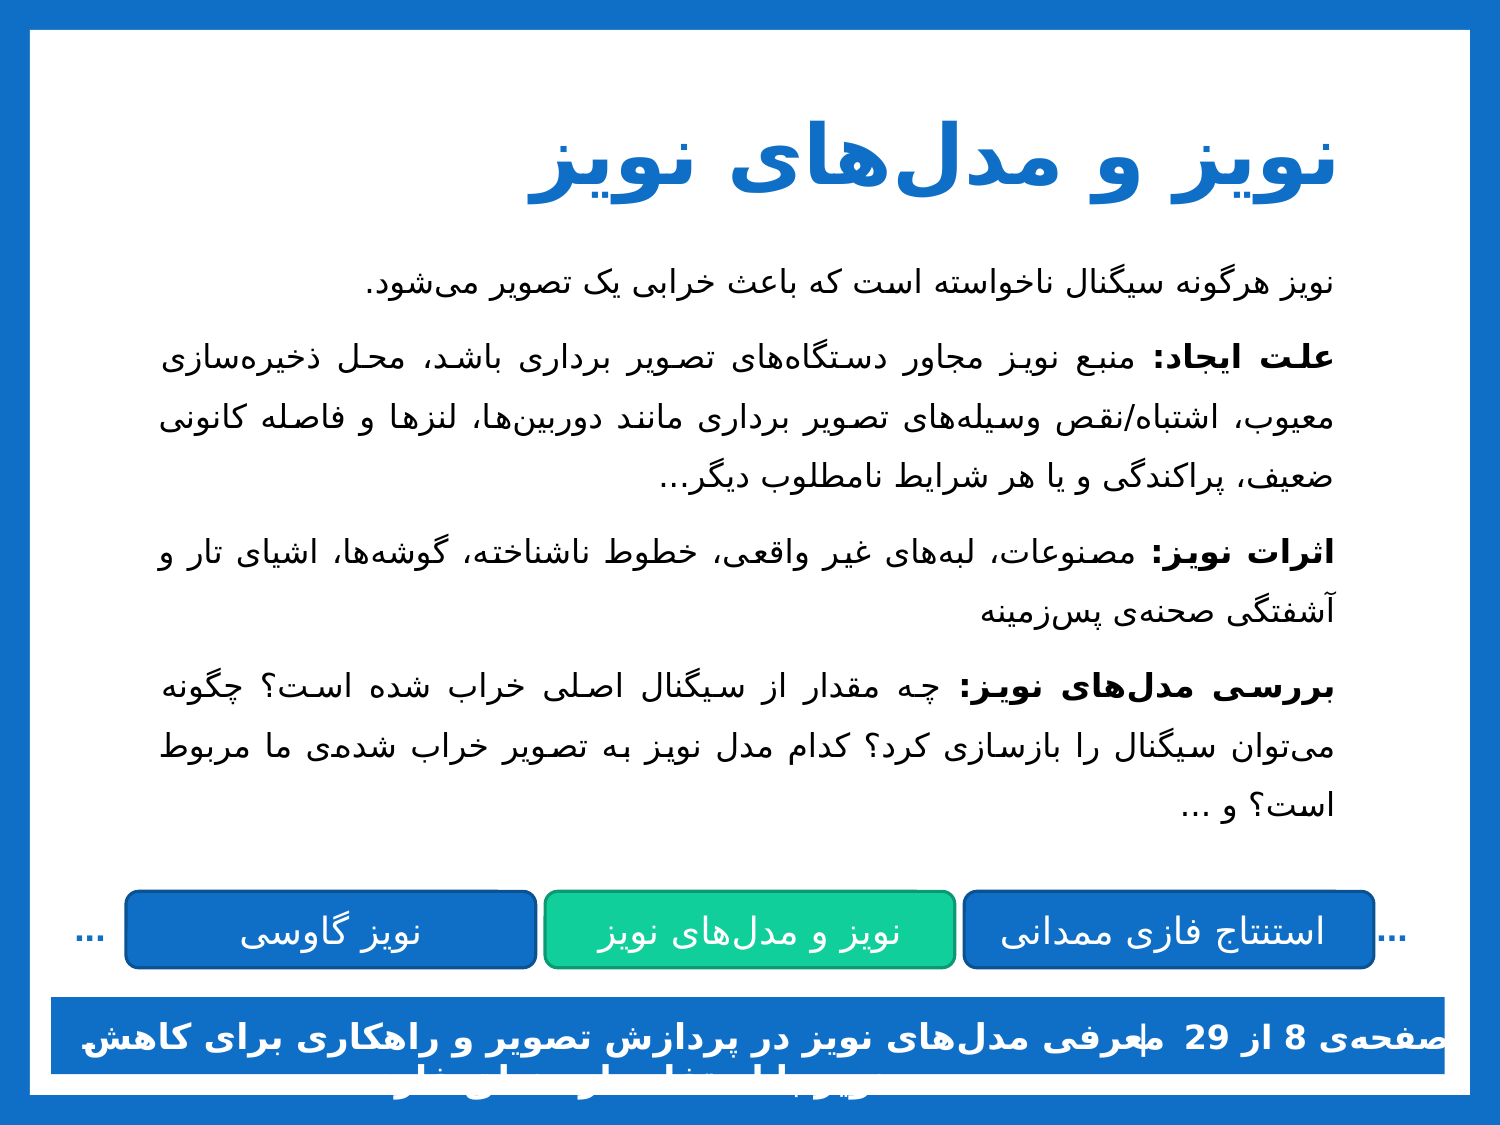

# نویز و مدل‌های نویز
نویز هرگونه سیگنال ناخواسته است که باعث خرابی یک تصویر می‌شود.
علت ایجاد: منبع نویز مجاور دستگاه‌های تصویر برداری باشد، محل ذخیره‌سازی معیوب، اشتباه/نقص وسیله‌های تصویر برداری مانند دوربین‌ها، لنزها و فاصله کانونی ضعیف، پراکندگی و یا هر شرایط نامطلوب دیگر...
اثرات نویز: مصنوعات، لبه‌های غیر واقعی، خطوط ناشناخته، گوشه‌ها، اشیای تار و آشفتگی صحنه‌ی پس‌زمینه
بررسی مدل‌های نویز: چه مقدار از سیگنال اصلی خراب شده است؟ چگونه می‌توان سیگنال را بازسازی کرد؟ کدام مدل نویز به تصویر خراب شده‌ی ما مربوط است؟ و ...
نویز گاوسی
استنتاج فازی ممدانی
نویز و مدل‌های نویز
...
...

معرفی مدل‌های نويز در پردازش تصوير و راهکاری برای کاهش نويز با استفاده از منطق فازی
صفحه‌ی 8 از 29   |